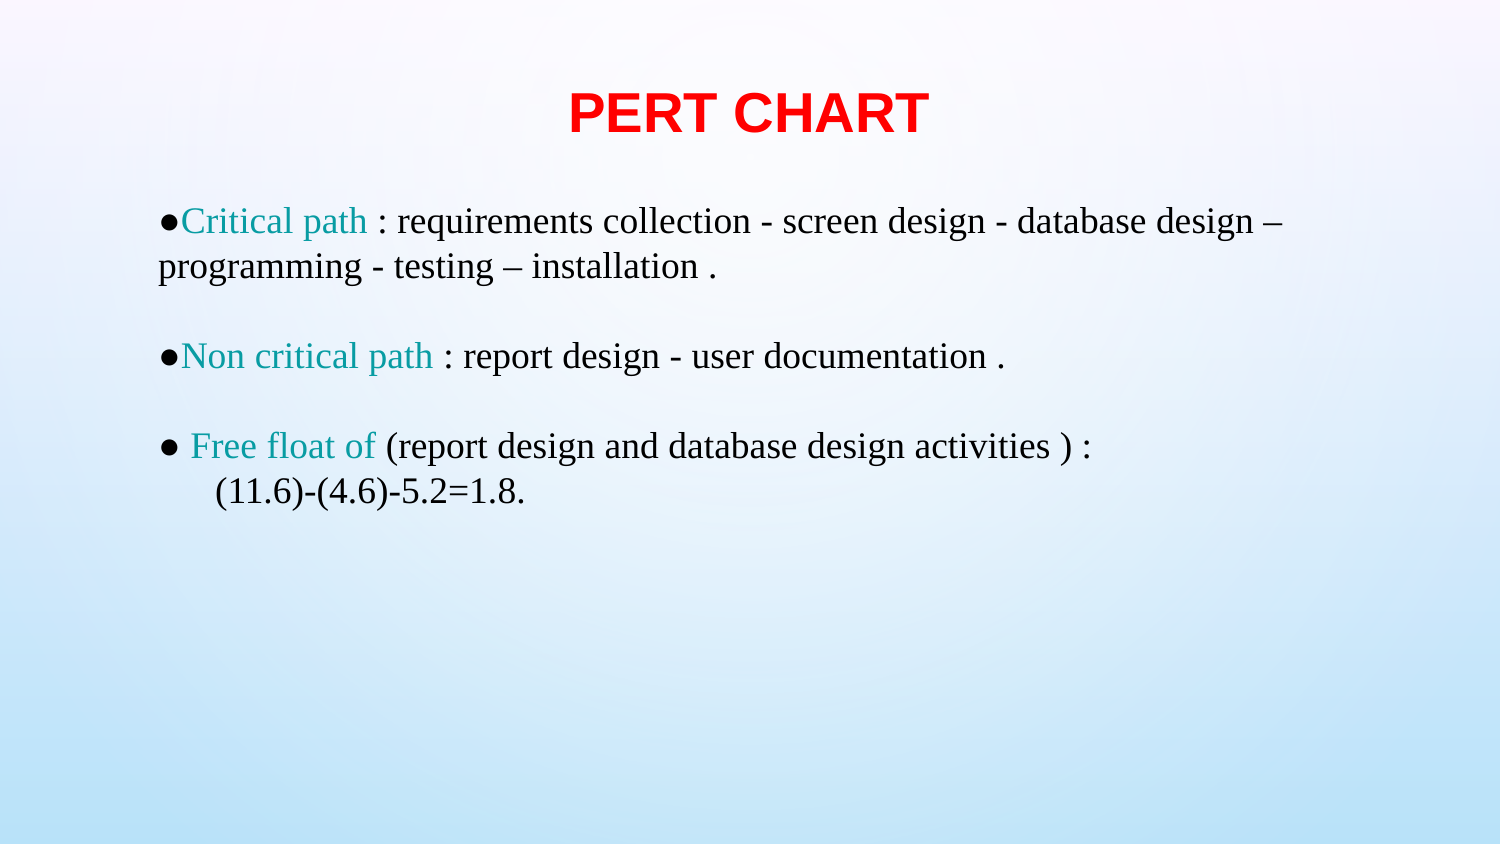

# Pert chart
●Critical path : requirements collection - screen design - database design – programming - testing – installation .

●Non critical path : report design - user documentation .

● Free float of (report design and database design activities ) :
      (11.6)-(4.6)-5.2=1.8.